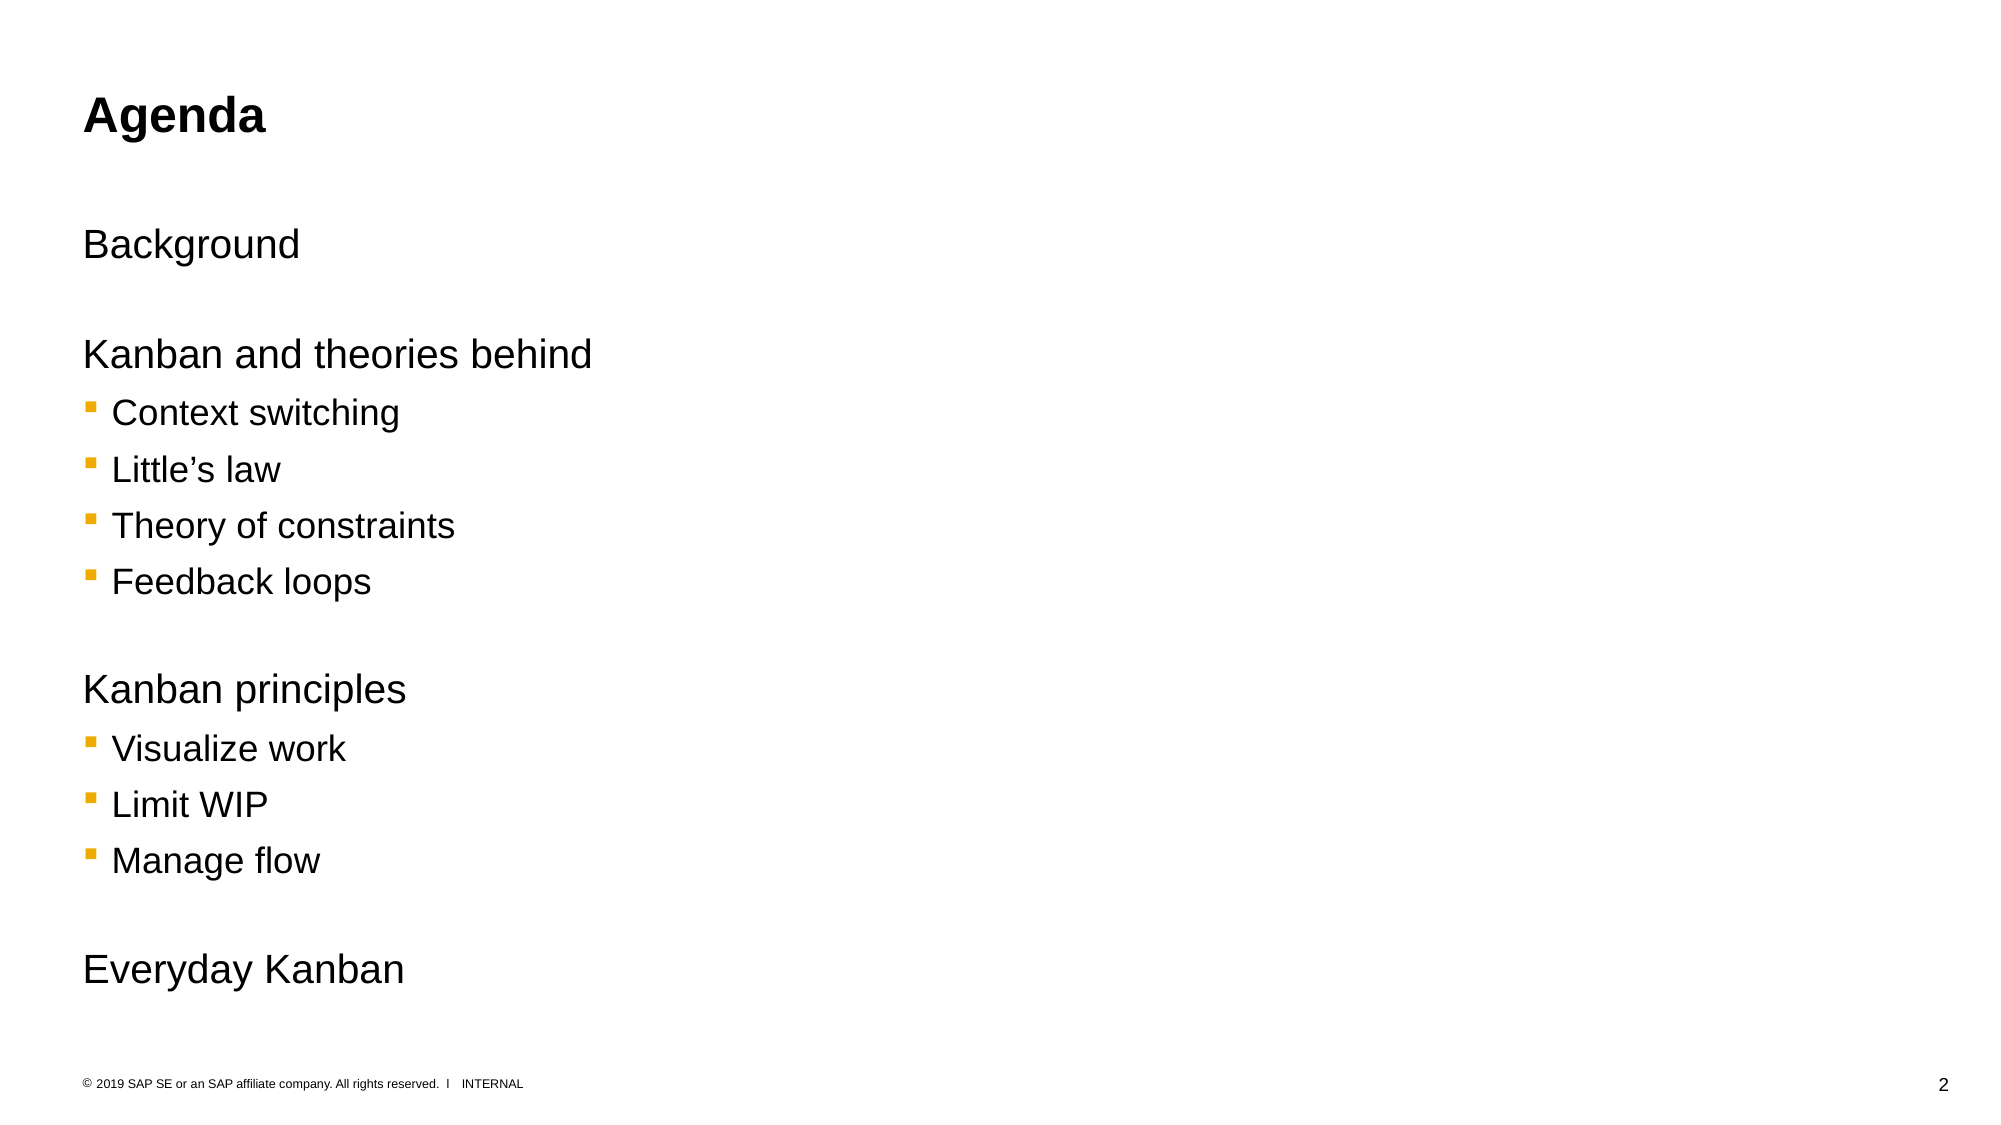

# Agenda
Background
Kanban and theories behind
Context switching
Little’s law
Theory of constraints
Feedback loops
Kanban principles
Visualize work
Limit WIP
Manage flow
Everyday Kanban